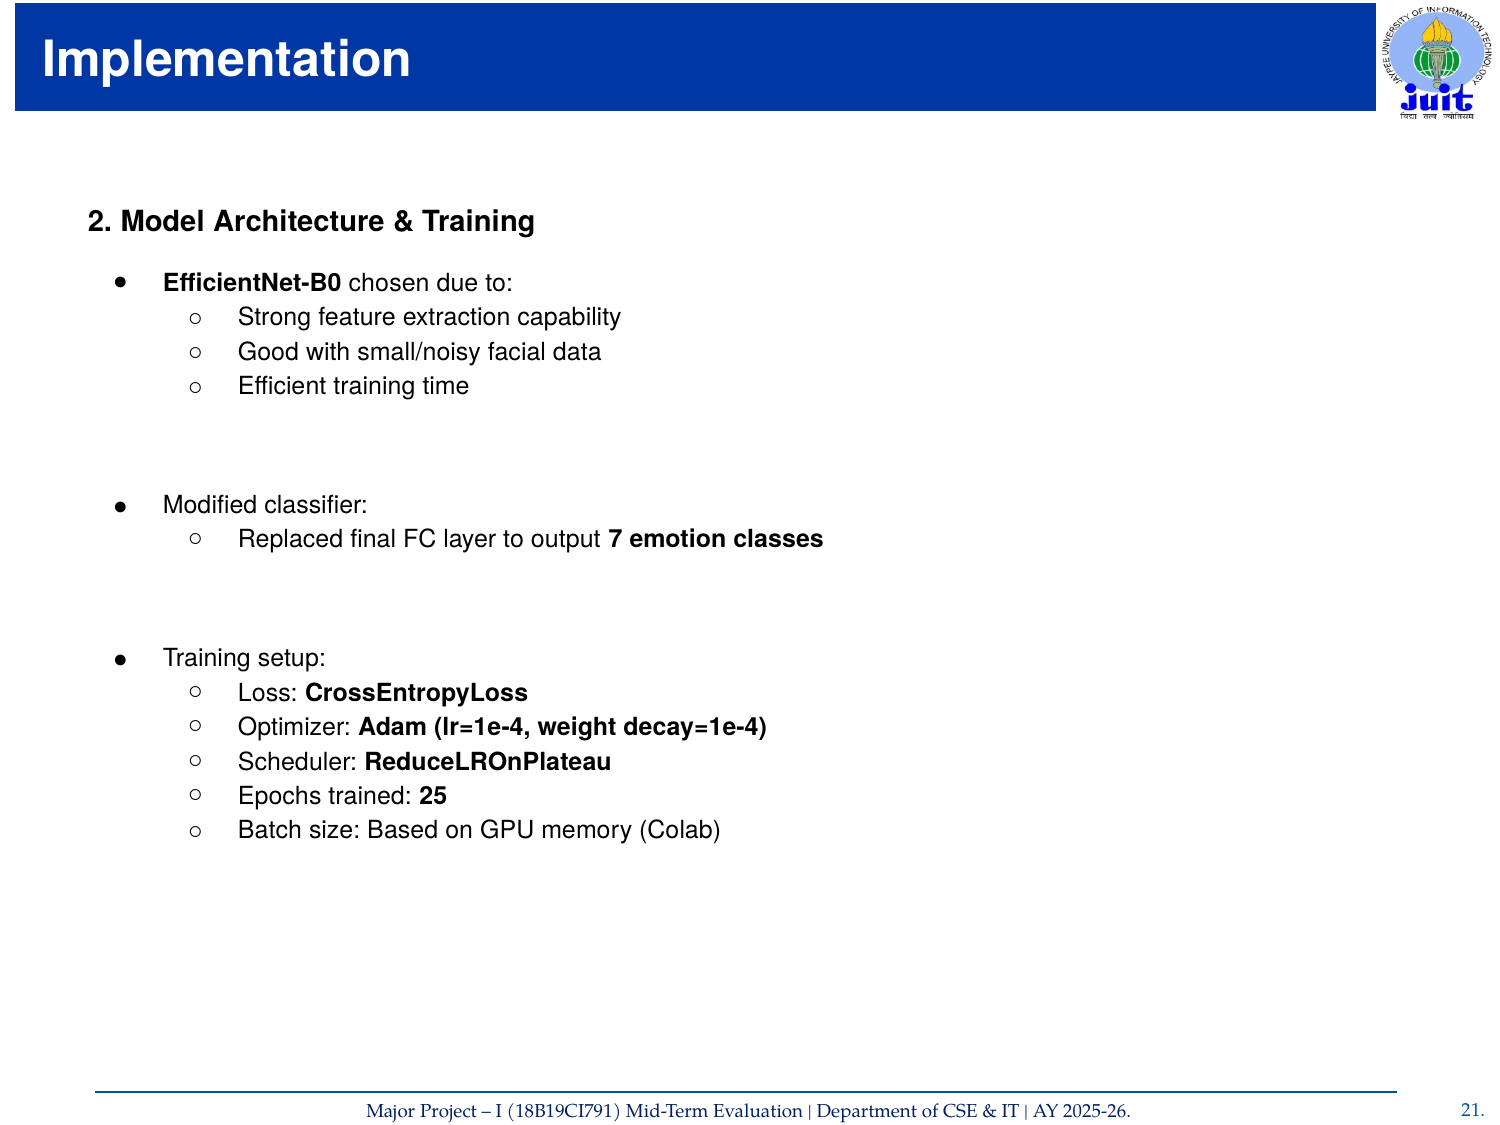

# Implementation

2. Model Architecture & Training
EfficientNet-B0 chosen due to:
Strong feature extraction capability
Good with small/noisy facial data
Efficient training time

Modified classifier:
Replaced final FC layer to output 7 emotion classes

Training setup:
Loss: CrossEntropyLoss
Optimizer: Adam (lr=1e-4, weight decay=1e-4)
Scheduler: ReduceLROnPlateau
Epochs trained: 25
Batch size: Based on GPU memory (Colab)